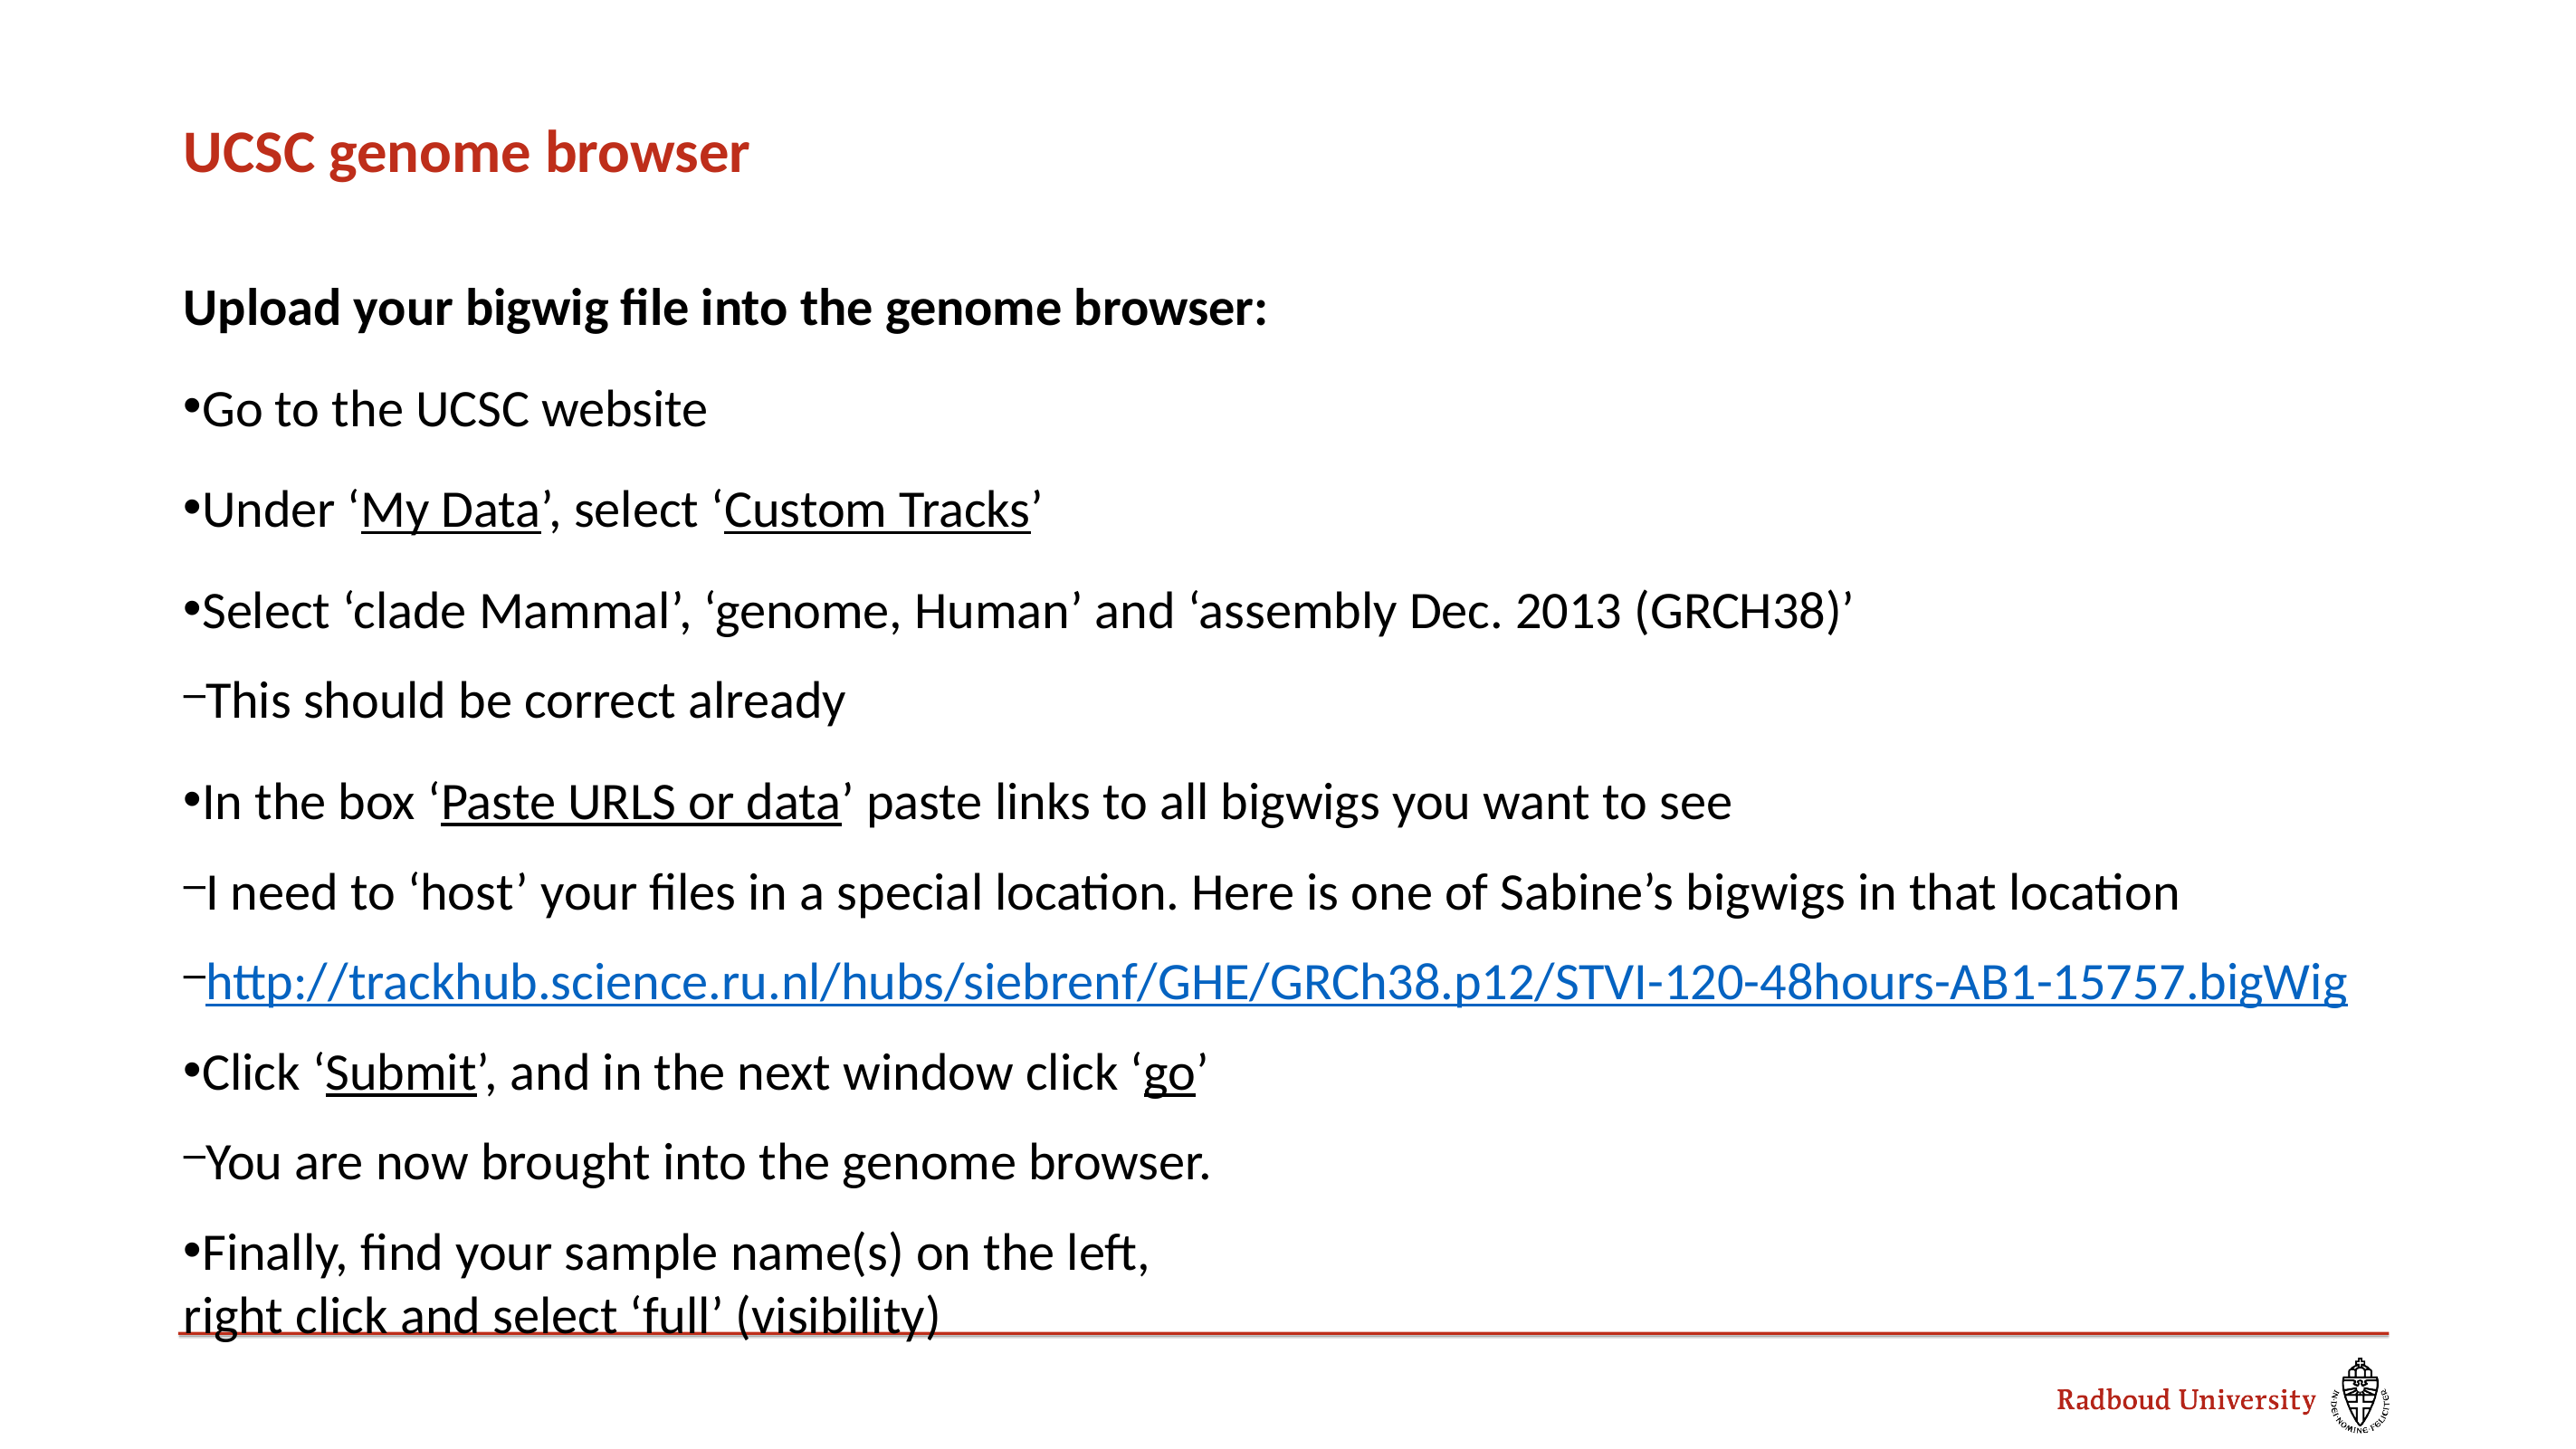

UCSC genome browser
Upload your bigwig file into the genome browser:
Go to the UCSC website
Under ‘My Data’, select ‘Custom Tracks’
Select ‘clade Mammal’, ‘genome, Human’ and ‘assembly Dec. 2013 (GRCH38)’
This should be correct already
In the box ‘Paste URLS or data’ paste links to all bigwigs you want to see
I need to ‘host’ your files in a special location. Here is one of Sabine’s bigwigs in that location
http://trackhub.science.ru.nl/hubs/siebrenf/GHE/GRCh38.p12/STVI-120-48hours-AB1-15757.bigWig
Click ‘Submit’, and in the next window click ‘go’
You are now brought into the genome browser.
Finally, find your sample name(s) on the left,
right click and select ‘full’ (visibility)